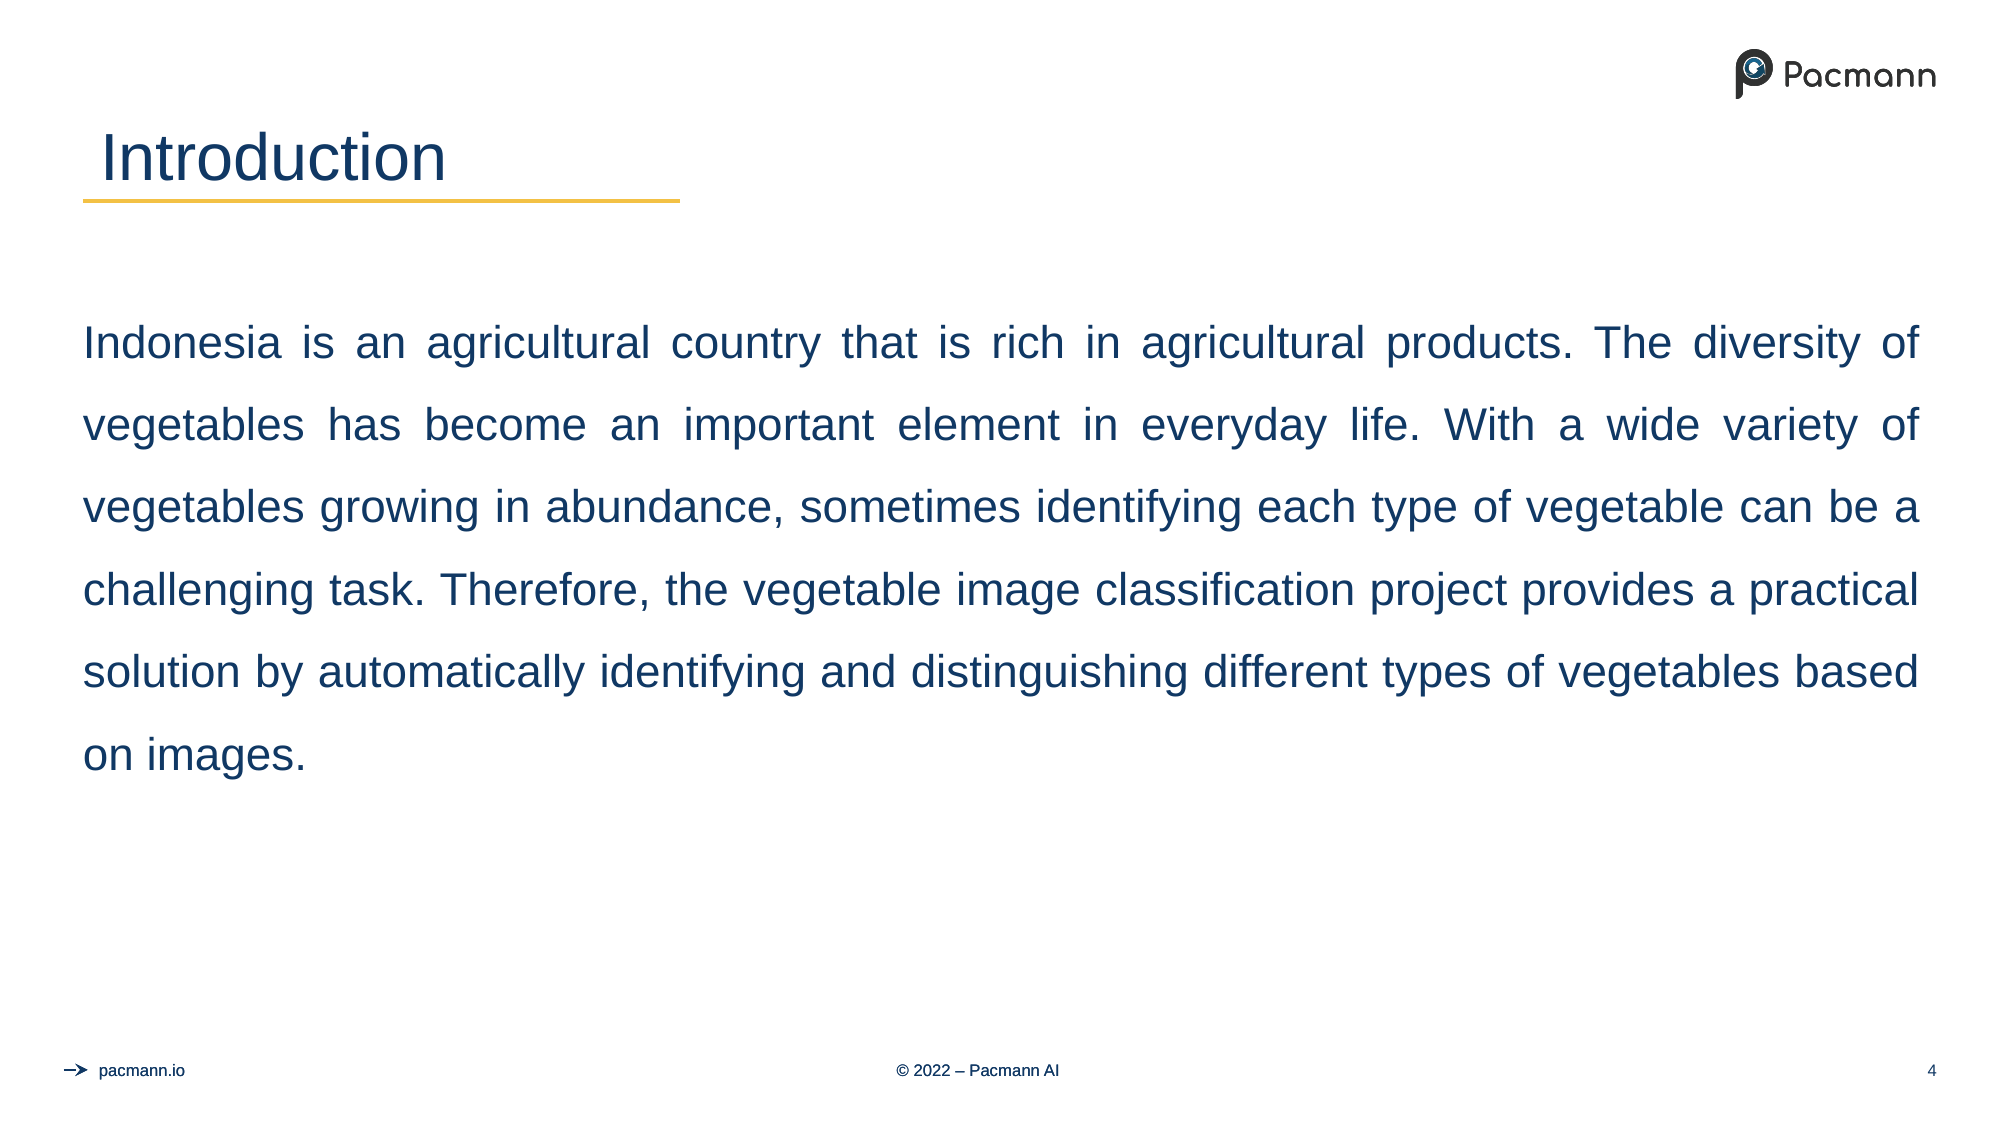

# Introduction
Indonesia is an agricultural country that is rich in agricultural products. The diversity of vegetables has become an important element in everyday life. With a wide variety of vegetables growing in abundance, sometimes identifying each type of vegetable can be a challenging task. Therefore, the vegetable image classification project provides a practical solution by automatically identifying and distinguishing different types of vegetables based on images.